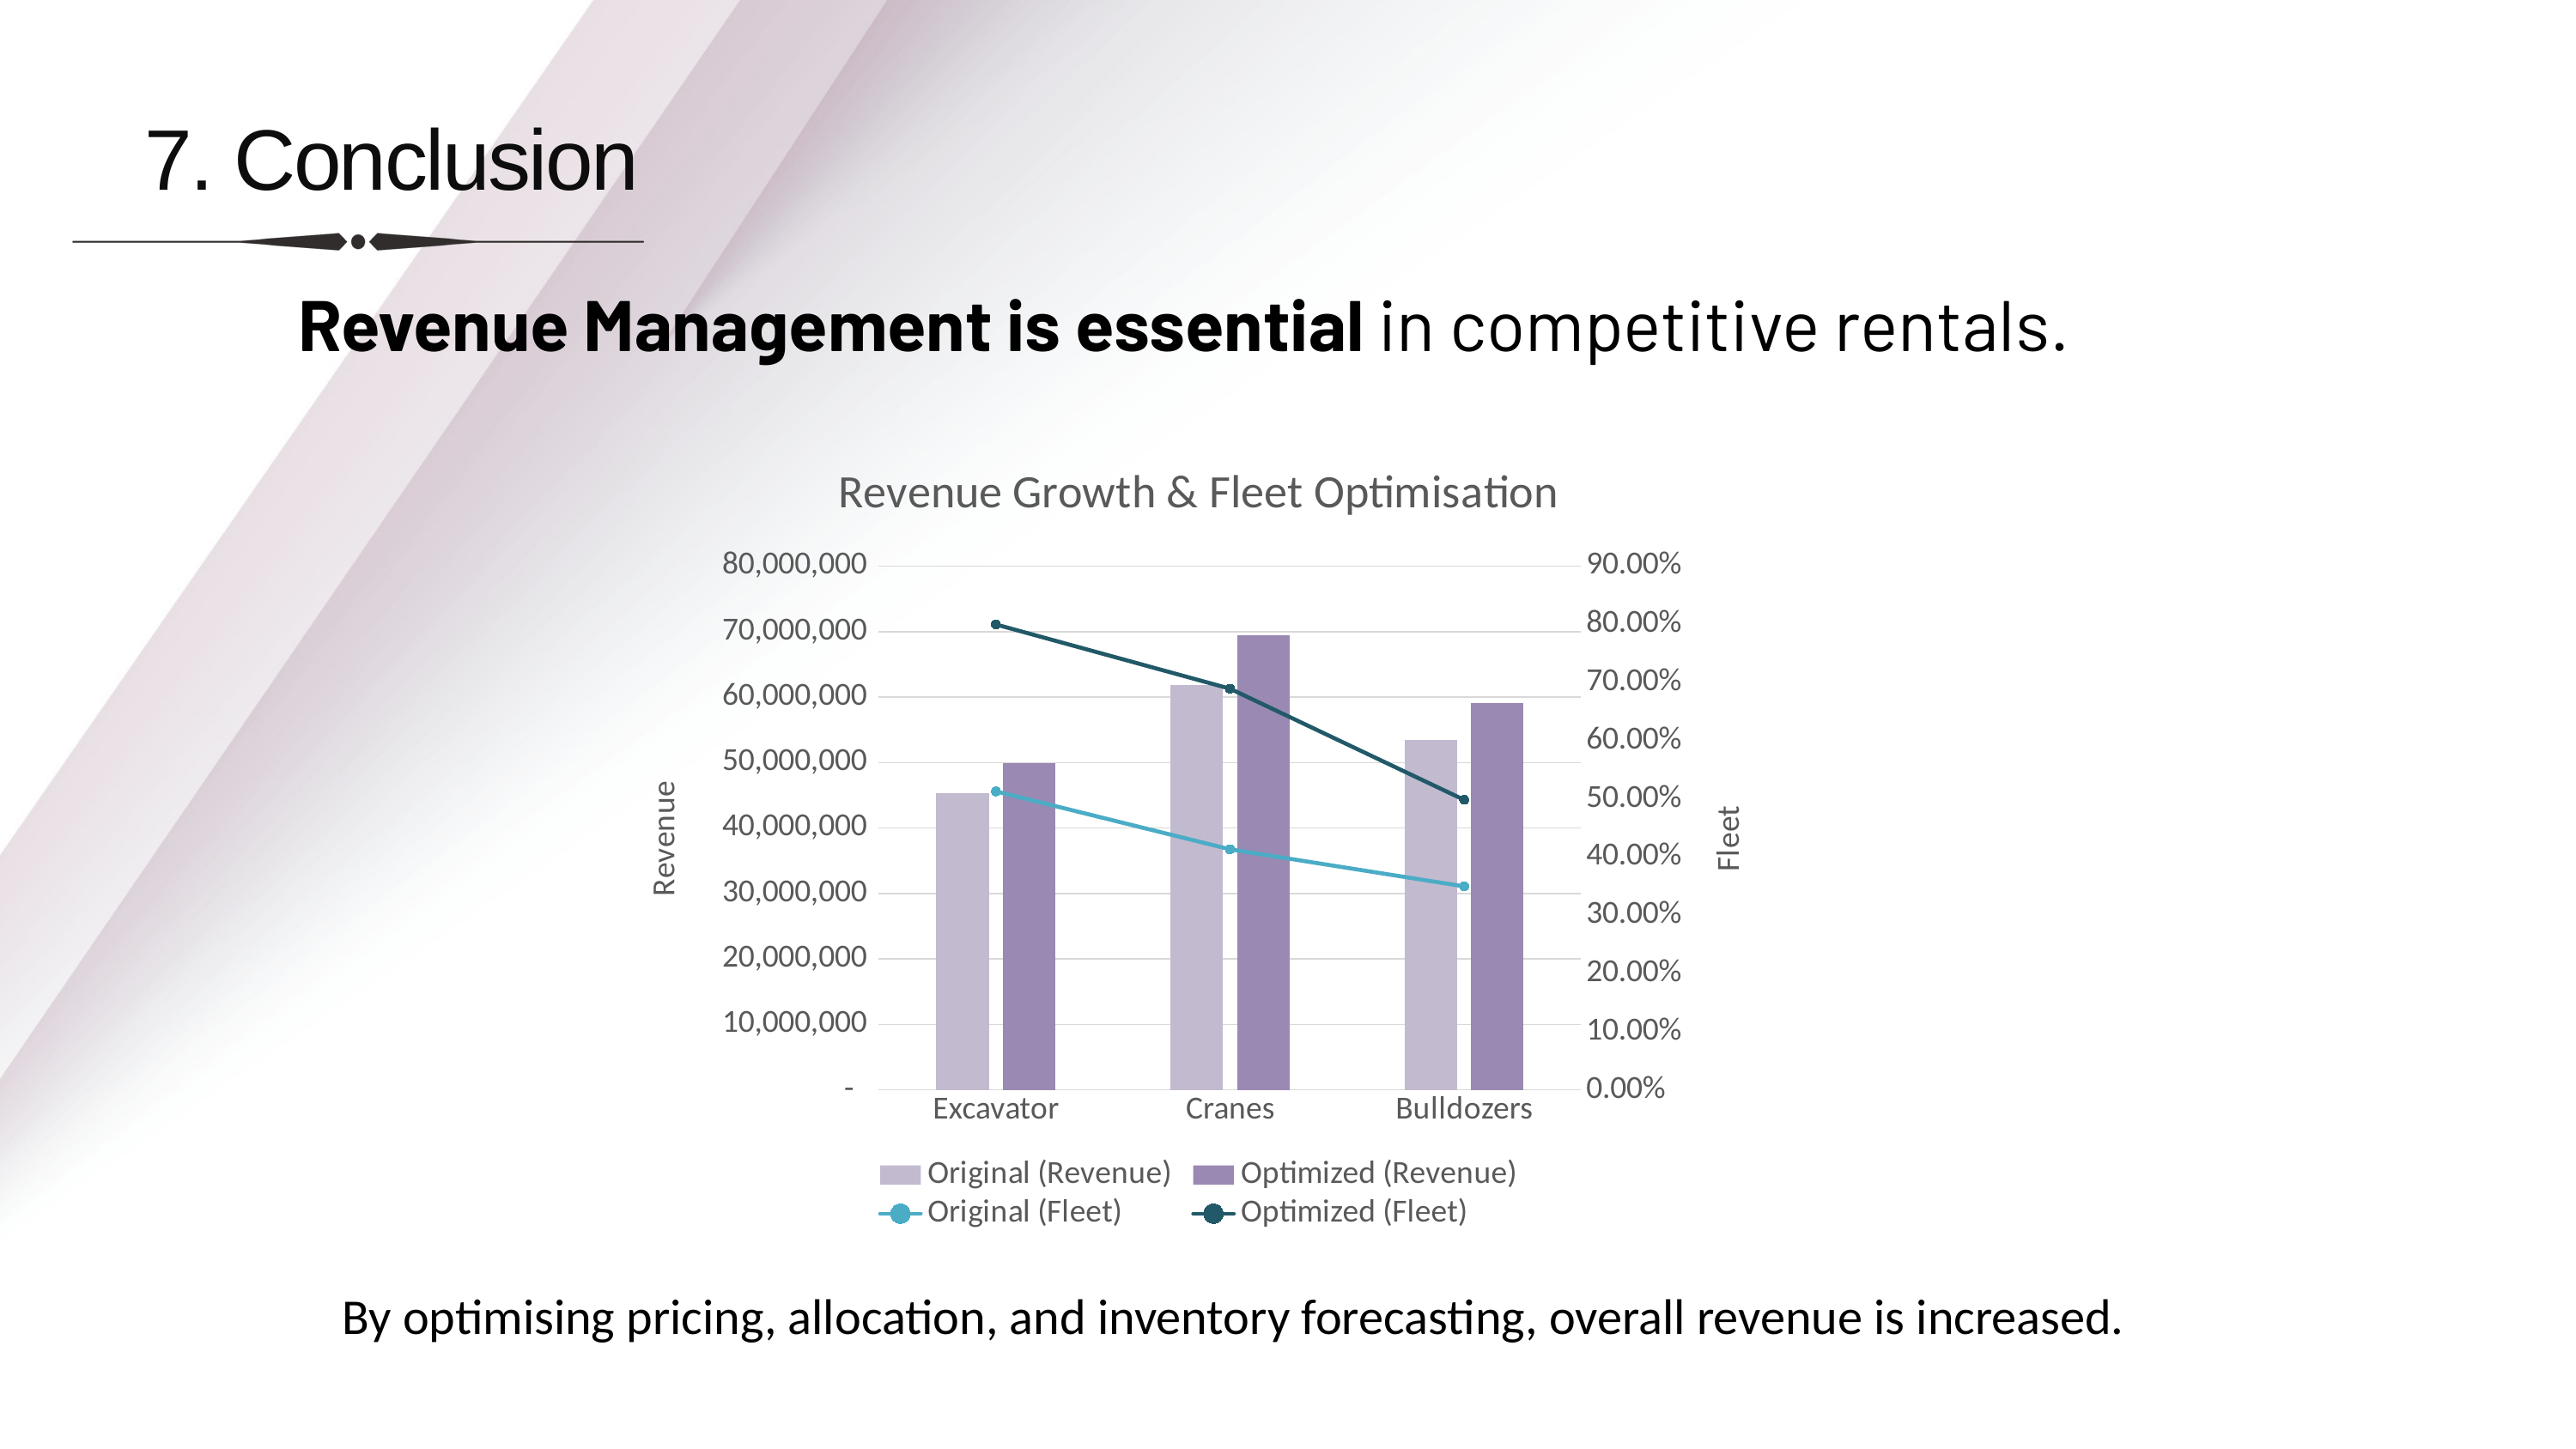

#
7. Conclusion

Revenue Management is essential in competitive rentals.

### Chart: Revenue Growth & Fleet Optimisation

| Category | Original (Revenue) | Optimized (Revenue) | Original (Fleet) | Optimized (Fleet) |
|---|---|---|---|---|
| Excavator | 45274005.0 | 49866264.0 | 0.513 | 0.7999 |
| Cranes | 61785689.0 | 69471738.0 | 0.4134 | 0.6895 |
| Bulldozers | 53413920.0 | 59140634.0 | 0.3497 | 0.4985 |

### Chart:

| Category | Excavators | Cranes | Bulldozers |
|---|---|---|---|
| Original | 45274005.0 | 61785689.0 | 53413920.0 |
| Optimized | 49866264.0 | 69471738.0 | 59140634.0 |
| Original | 0.513 | 0.4134 | 0.3497 |
| Optimized | 0.7999 | 0.6895 | 5.0 |
By optimising pricing, allocation, and inventory forecasting, overall revenue is increased.